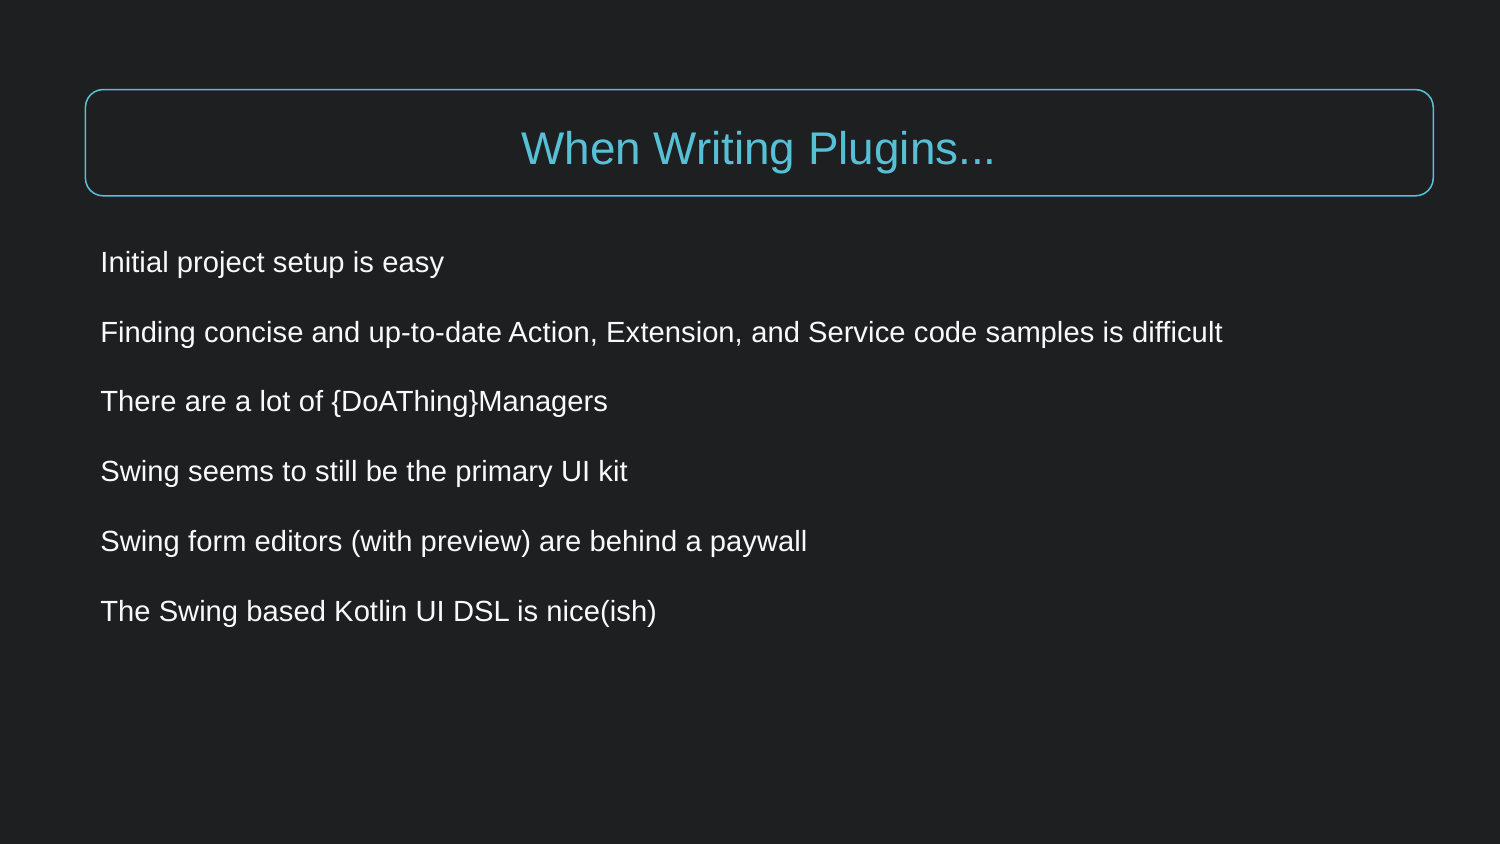

#ᴅʟᴘ_MICRODOT [{'title': 'Data Security Classification', 'text': 'Confidential'}, {'title': 'doc_id', 'text': '12JUmWeewr_0-FSgFp6q-ePuR78R652-tUpR5pDG63Us'}]_END

When Writing Plugins...
Initial project setup is easy

Finding concise and up-to-date Action, Extension, and Service code samples is difficult

There are a lot of {DoAThing}Managers

Swing seems to still be the primary UI kit

Swing form editors (with preview) are behind a paywall

The Swing based Kotlin UI DSL is nice(ish)